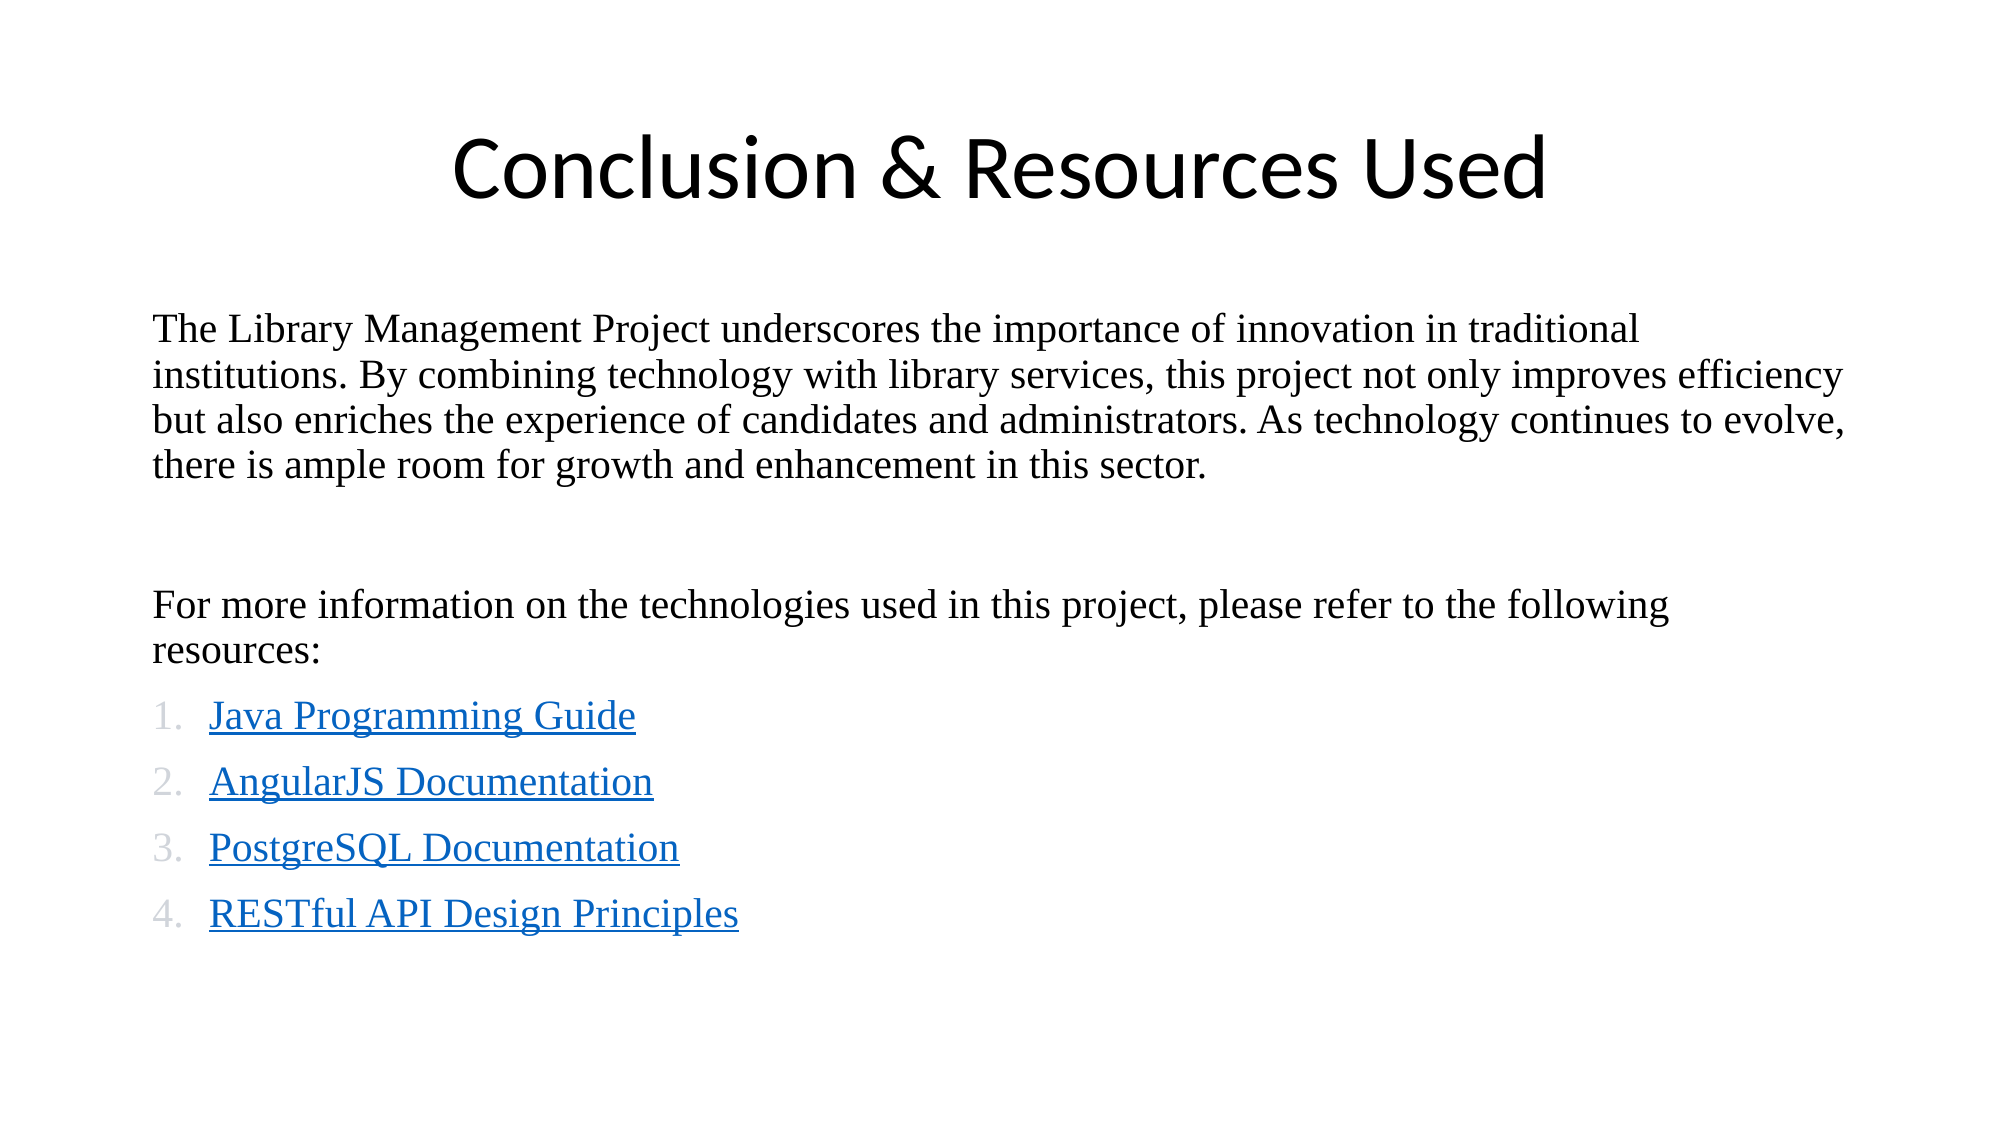

# Conclusion & Resources Used
The Library Management Project underscores the importance of innovation in traditional institutions. By combining technology with library services, this project not only improves efficiency but also enriches the experience of candidates and administrators. As technology continues to evolve, there is ample room for growth and enhancement in this sector.

For more information on the technologies used in this project, please refer to the following resources:
Java Programming Guide
AngularJS Documentation
PostgreSQL Documentation
RESTful API Design Principles